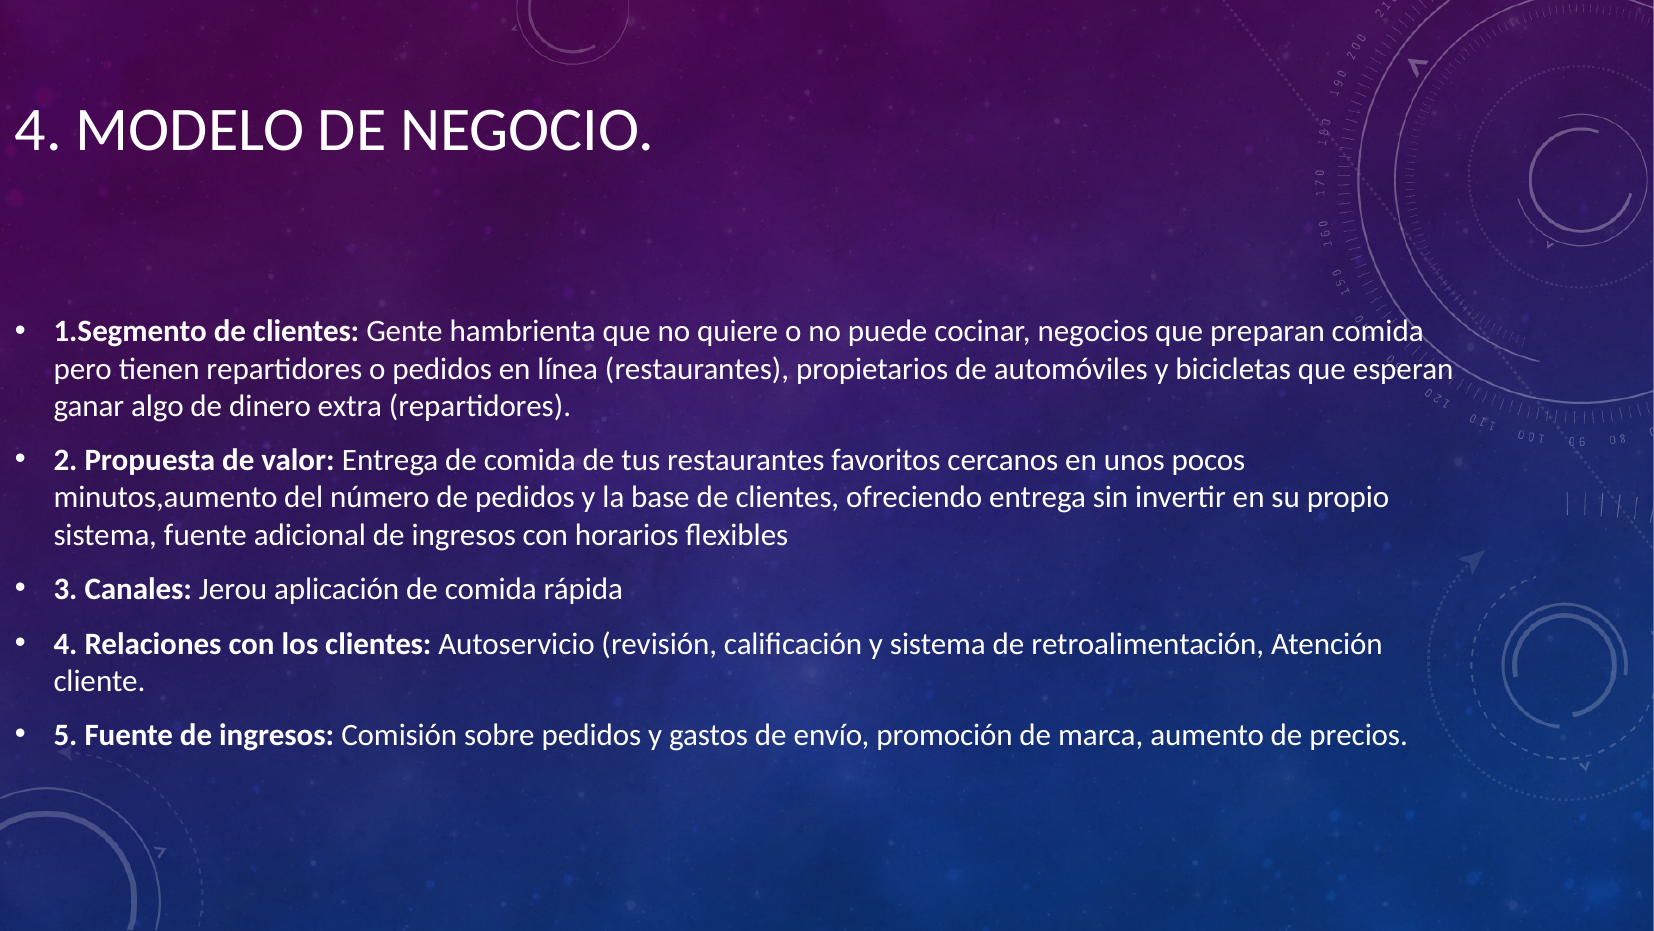

4. MODELO DE NEGOCIO.
1.Segmento de clientes: Gente hambrienta que no quiere o no puede cocinar, negocios que preparan comida pero tienen repartidores o pedidos en línea (restaurantes), propietarios de automóviles y bicicletas que esperan ganar algo de dinero extra (repartidores).
2. Propuesta de valor: Entrega de comida de tus restaurantes favoritos cercanos en unos pocos minutos,aumento del número de pedidos y la base de clientes, ofreciendo entrega sin invertir en su propio sistema, fuente adicional de ingresos con horarios flexibles
3. Canales: Jerou aplicación de comida rápida
4. Relaciones con los clientes: Autoservicio (revisión, calificación y sistema de retroalimentación, Atención cliente.
5. Fuente de ingresos: Comisión sobre pedidos y gastos de envío, promoción de marca, aumento de precios.